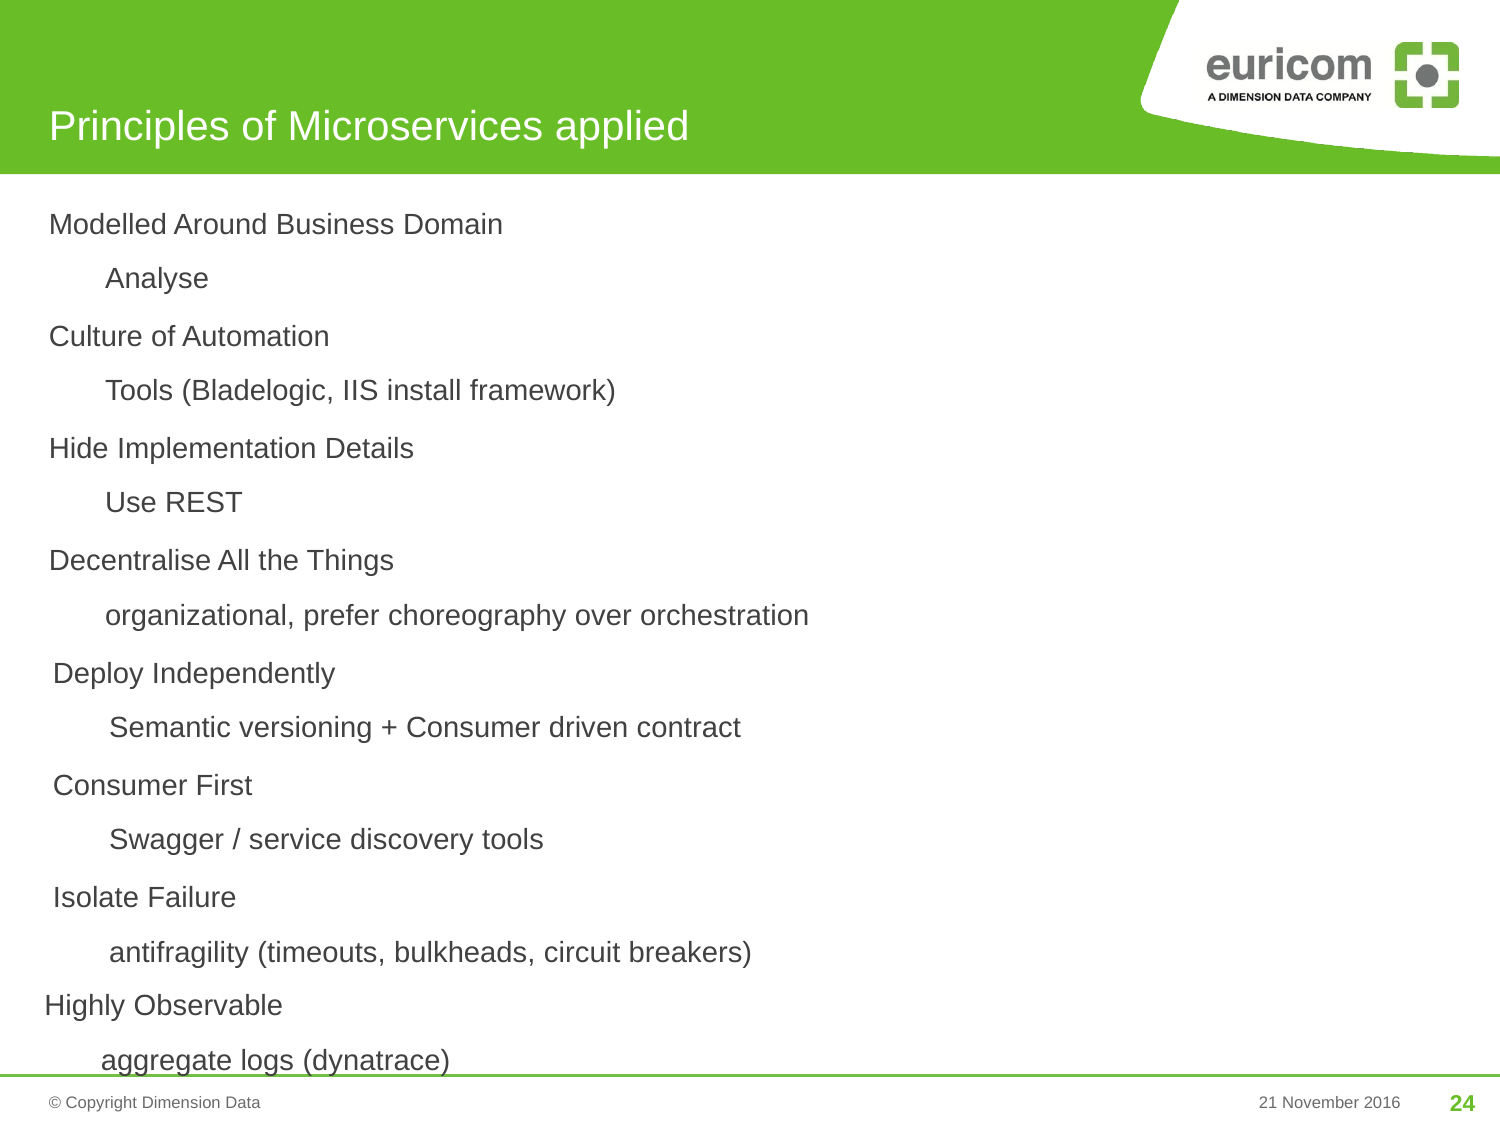

# Principles of Microservices applied
Modelled Around Business Domain
	Analyse
Culture of Automation
	Tools (Bladelogic, IIS install framework)
Hide Implementation Details
	Use REST
Decentralise All the Things
	organizational, prefer choreography over orchestration
Deploy Independently
	Semantic versioning + Consumer driven contract
Consumer First
	Swagger / service discovery tools
Isolate Failure
	antifragility (timeouts, bulkheads, circuit breakers)
Highly Observable
	aggregate logs (dynatrace)